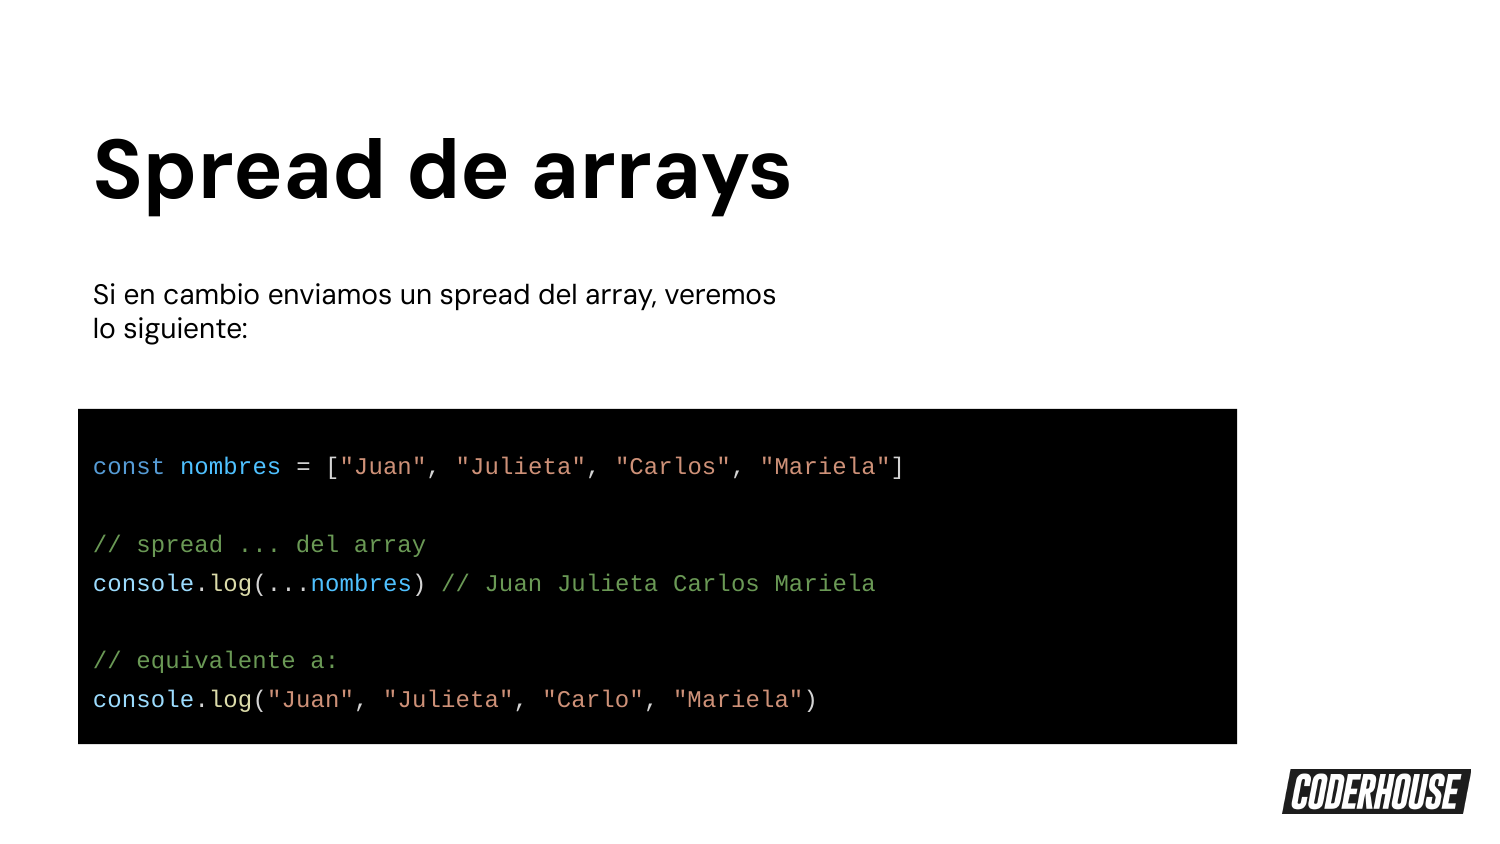

Spread de arrays
Si en cambio enviamos un spread del array, veremos lo siguiente:
const nombres = ["Juan", "Julieta", "Carlos", "Mariela"]

// spread ... del array
console.log(...nombres) // Juan Julieta Carlos Mariela

// equivalente a:
console.log("Juan", "Julieta", "Carlo", "Mariela")